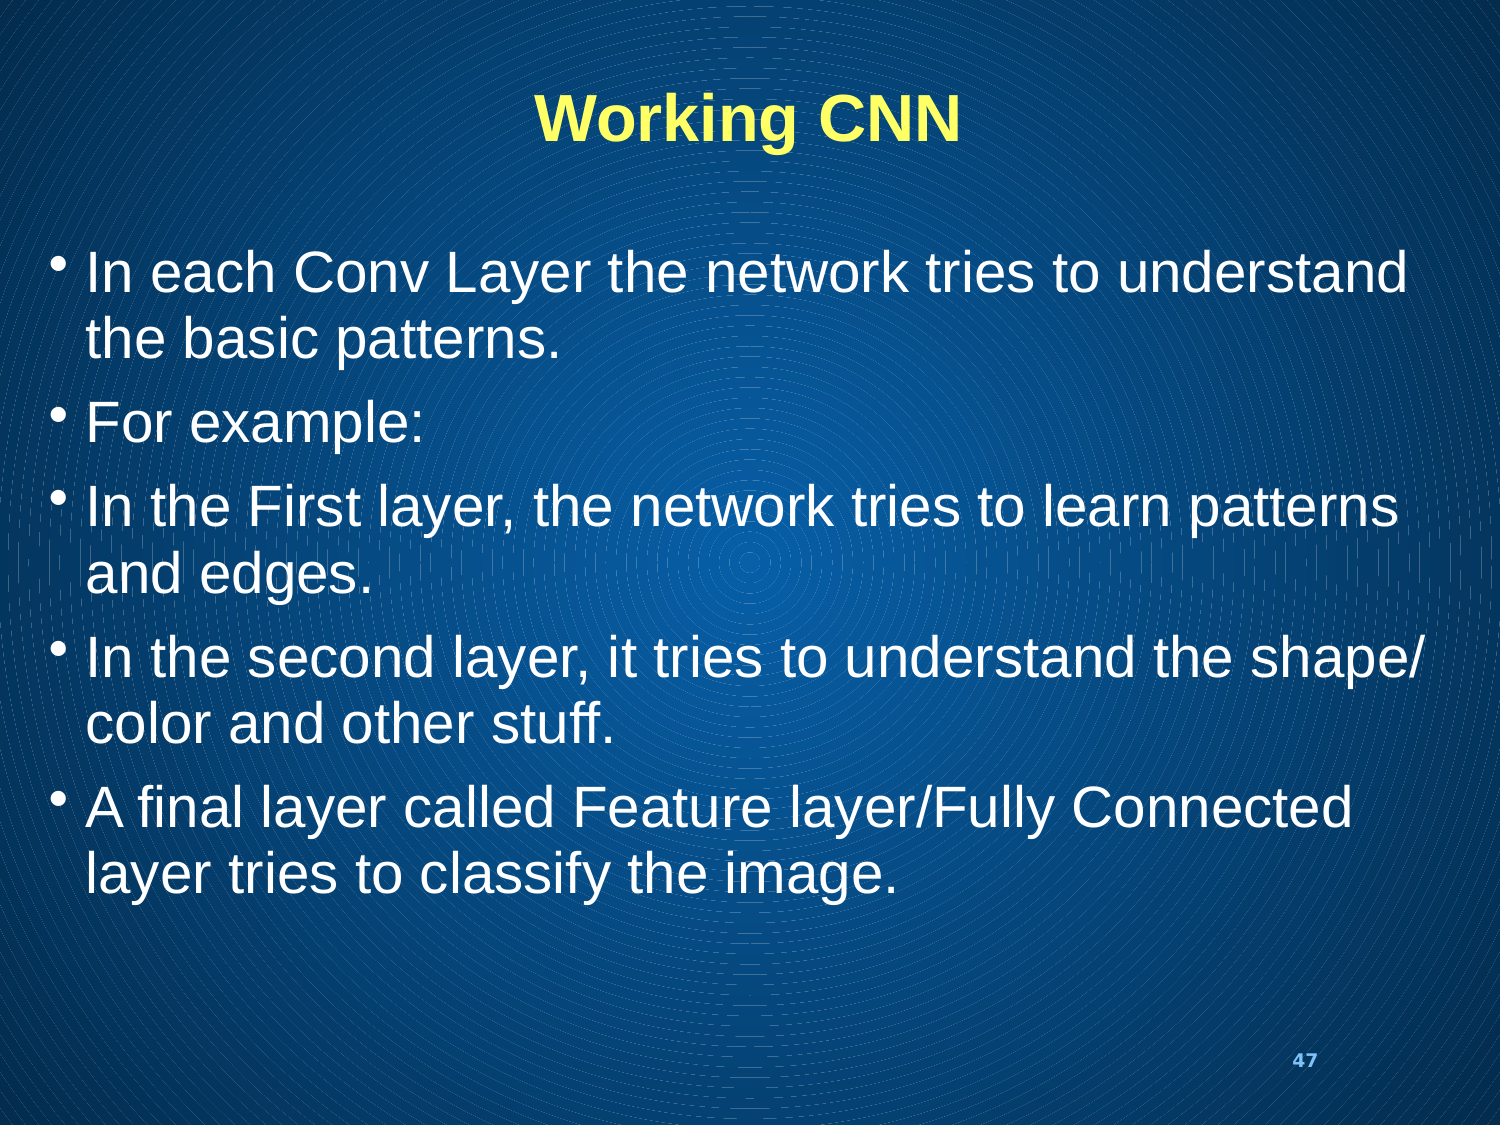

# Working CNN
In each Conv Layer the network tries to understand the basic patterns.
For example:
In the First layer, the network tries to learn patterns and edges.
In the second layer, it tries to understand the shape/ color and other stuff.
A final layer called Feature layer/Fully Connected layer tries to classify the image.